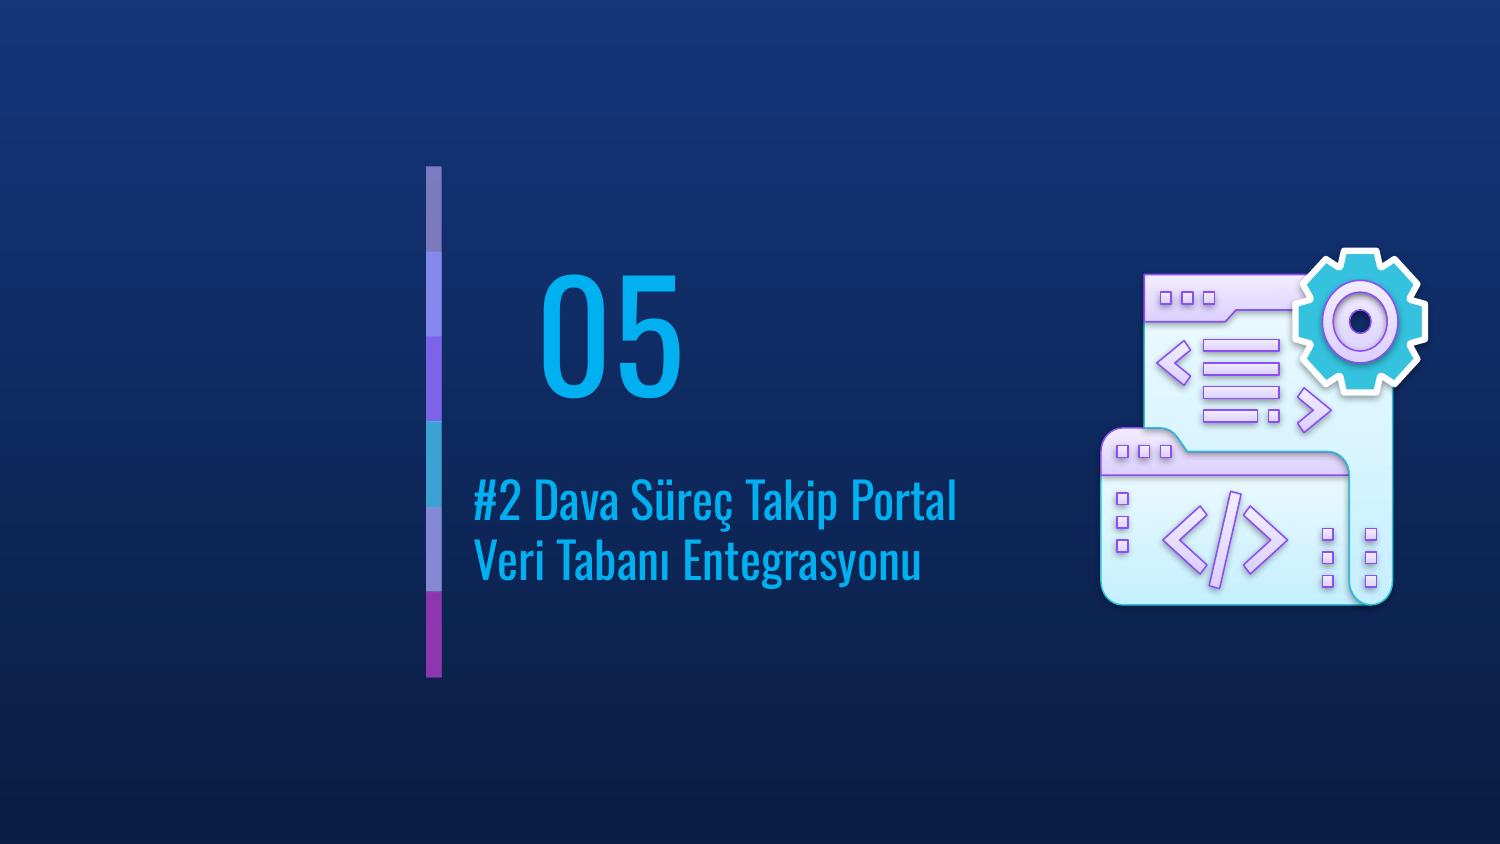

# 05

#2 Dava Süreç Takip Portal
Veri Tabanı Entegrasyonu